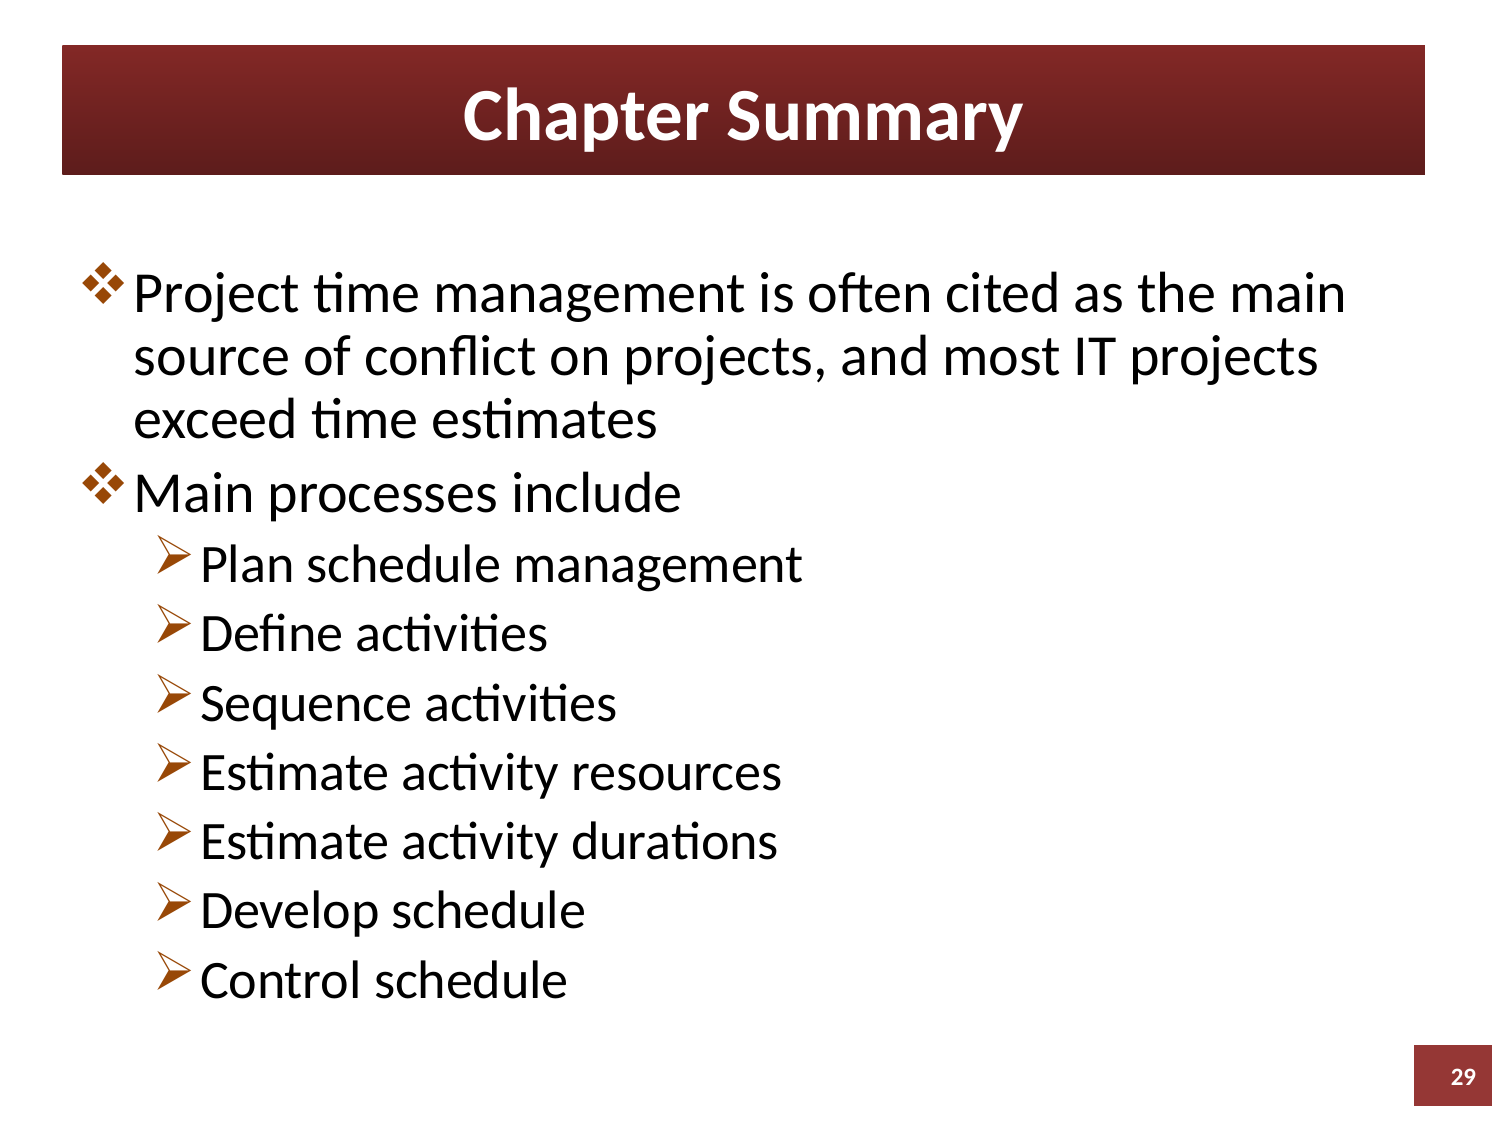

# Chapter Summary
Project time management is often cited as the main source of conflict on projects, and most IT projects exceed time estimates
Main processes include
Plan schedule management
Define activities
Sequence activities
Estimate activity resources
Estimate activity durations
Develop schedule
Control schedule
29